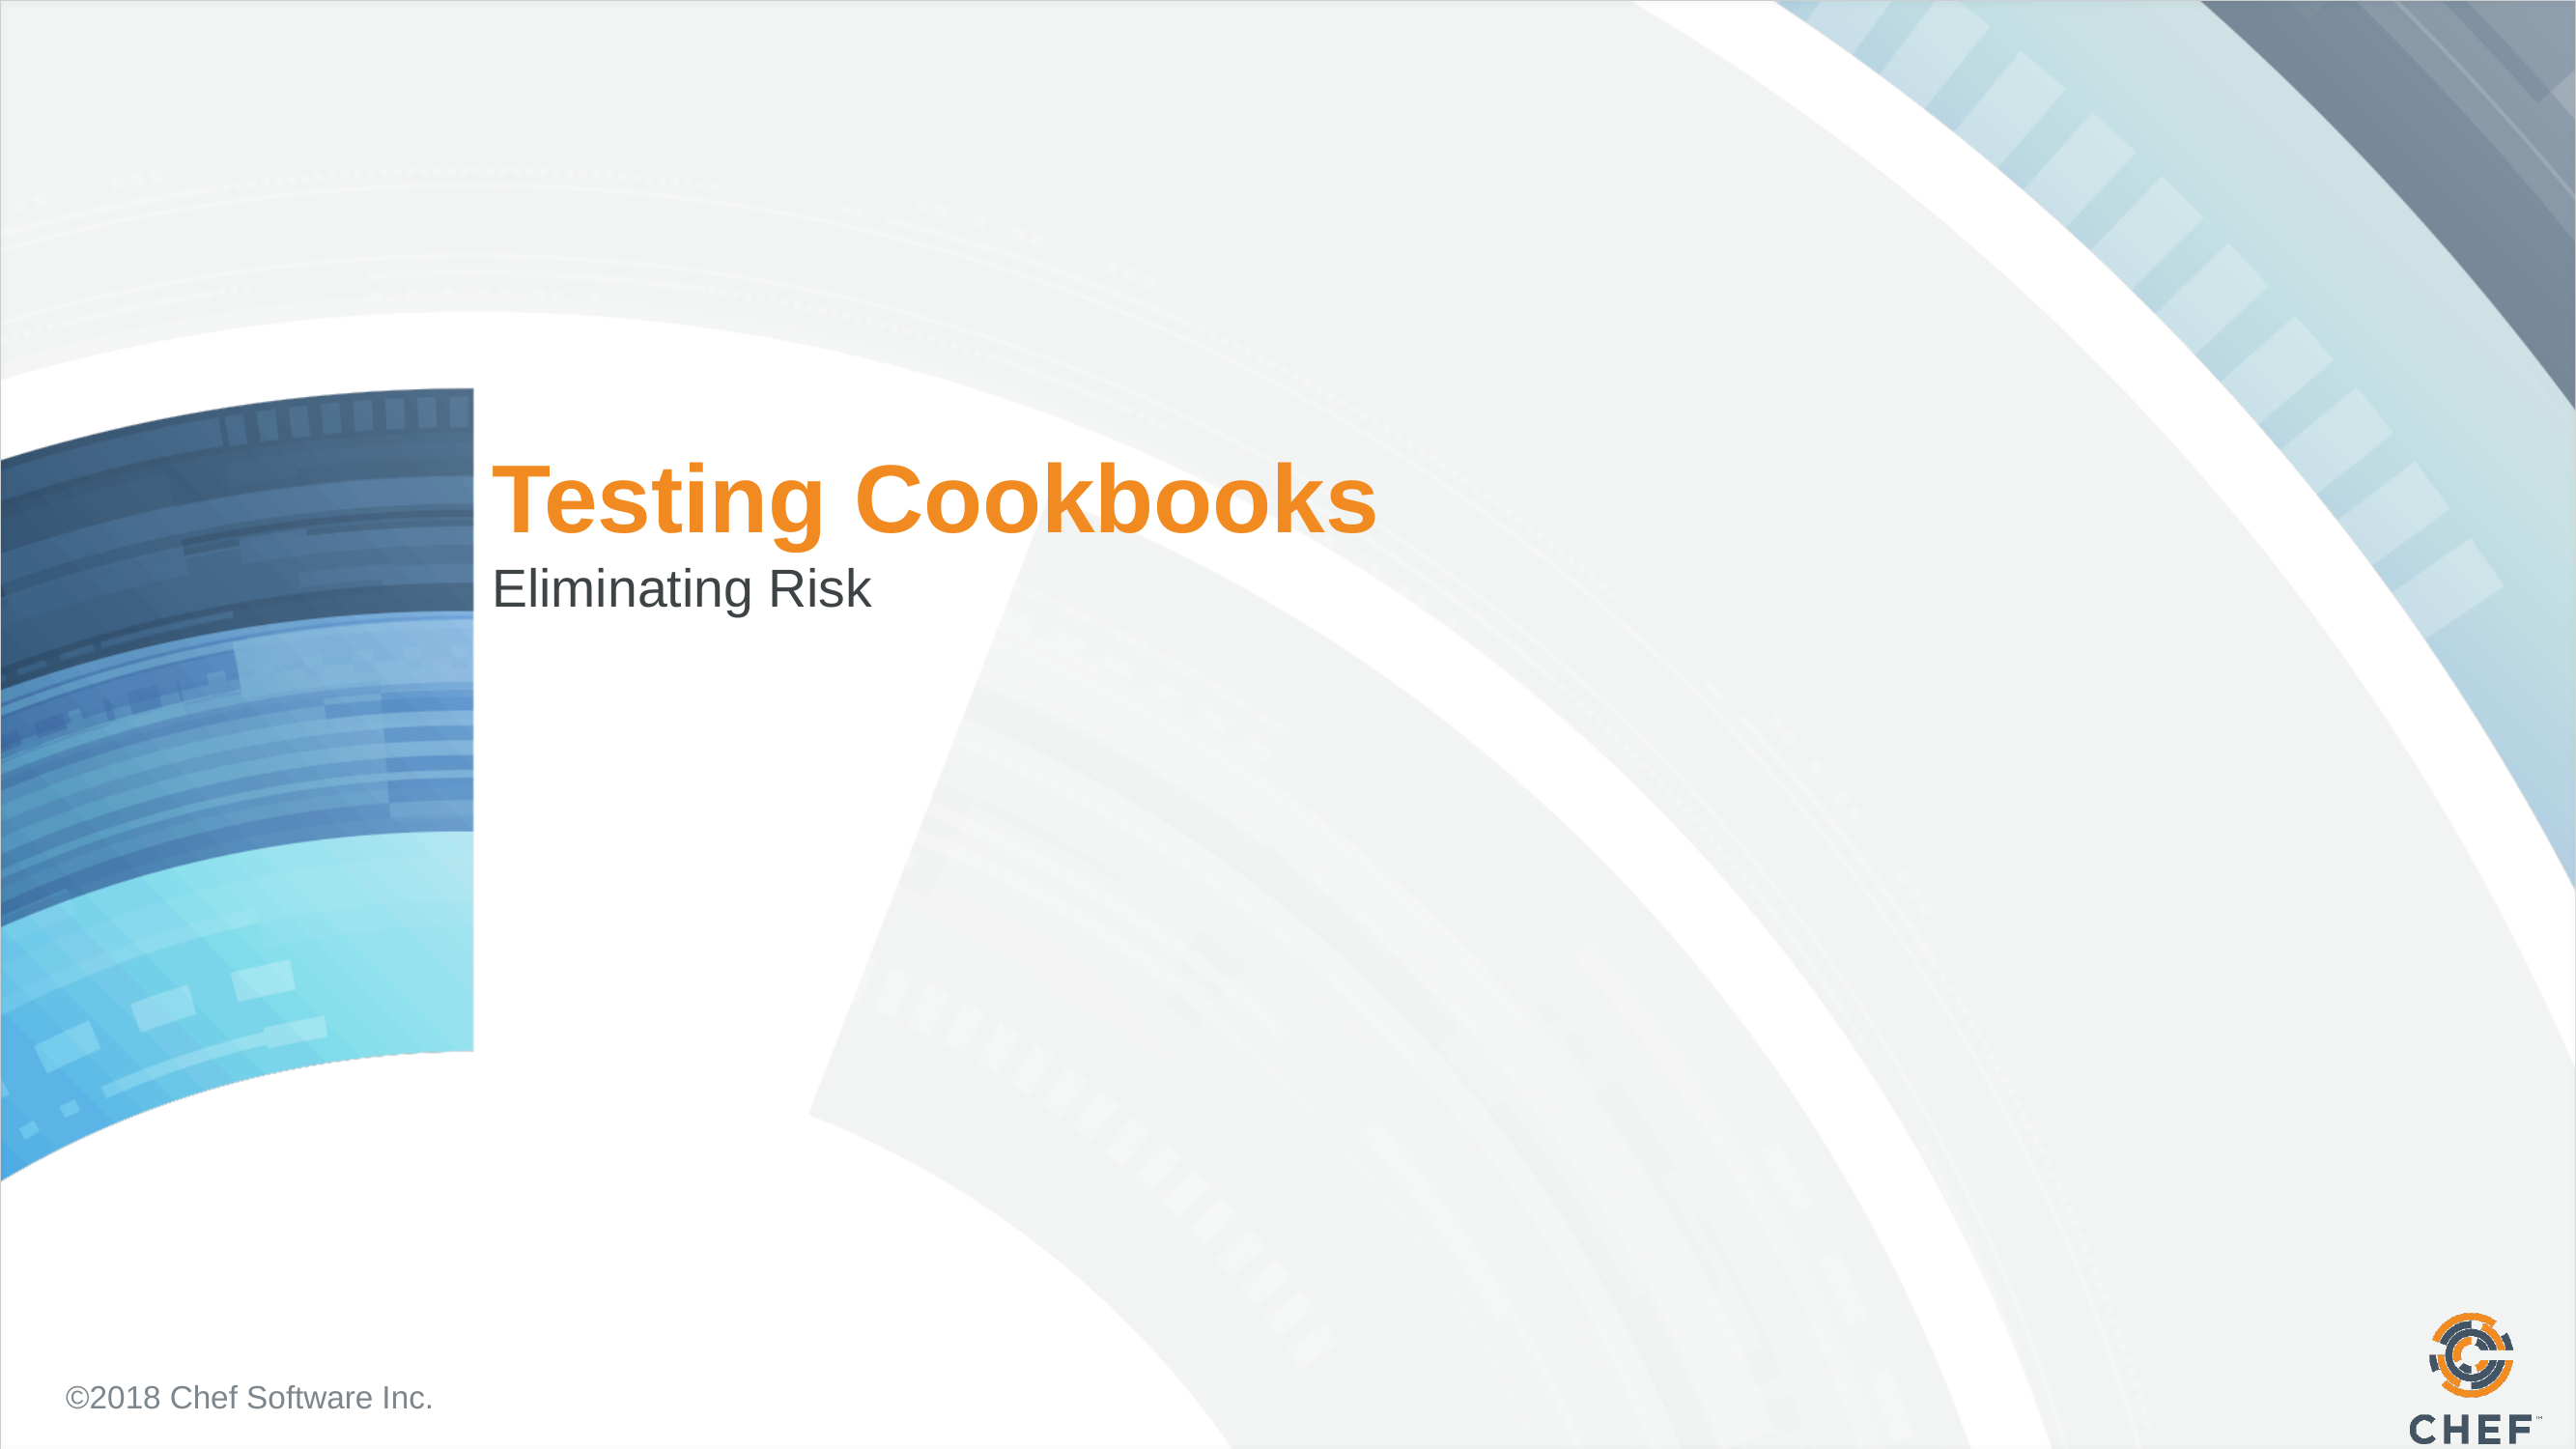

# Testing Cookbooks
Eliminating Risk
©2018 Chef Software Inc.